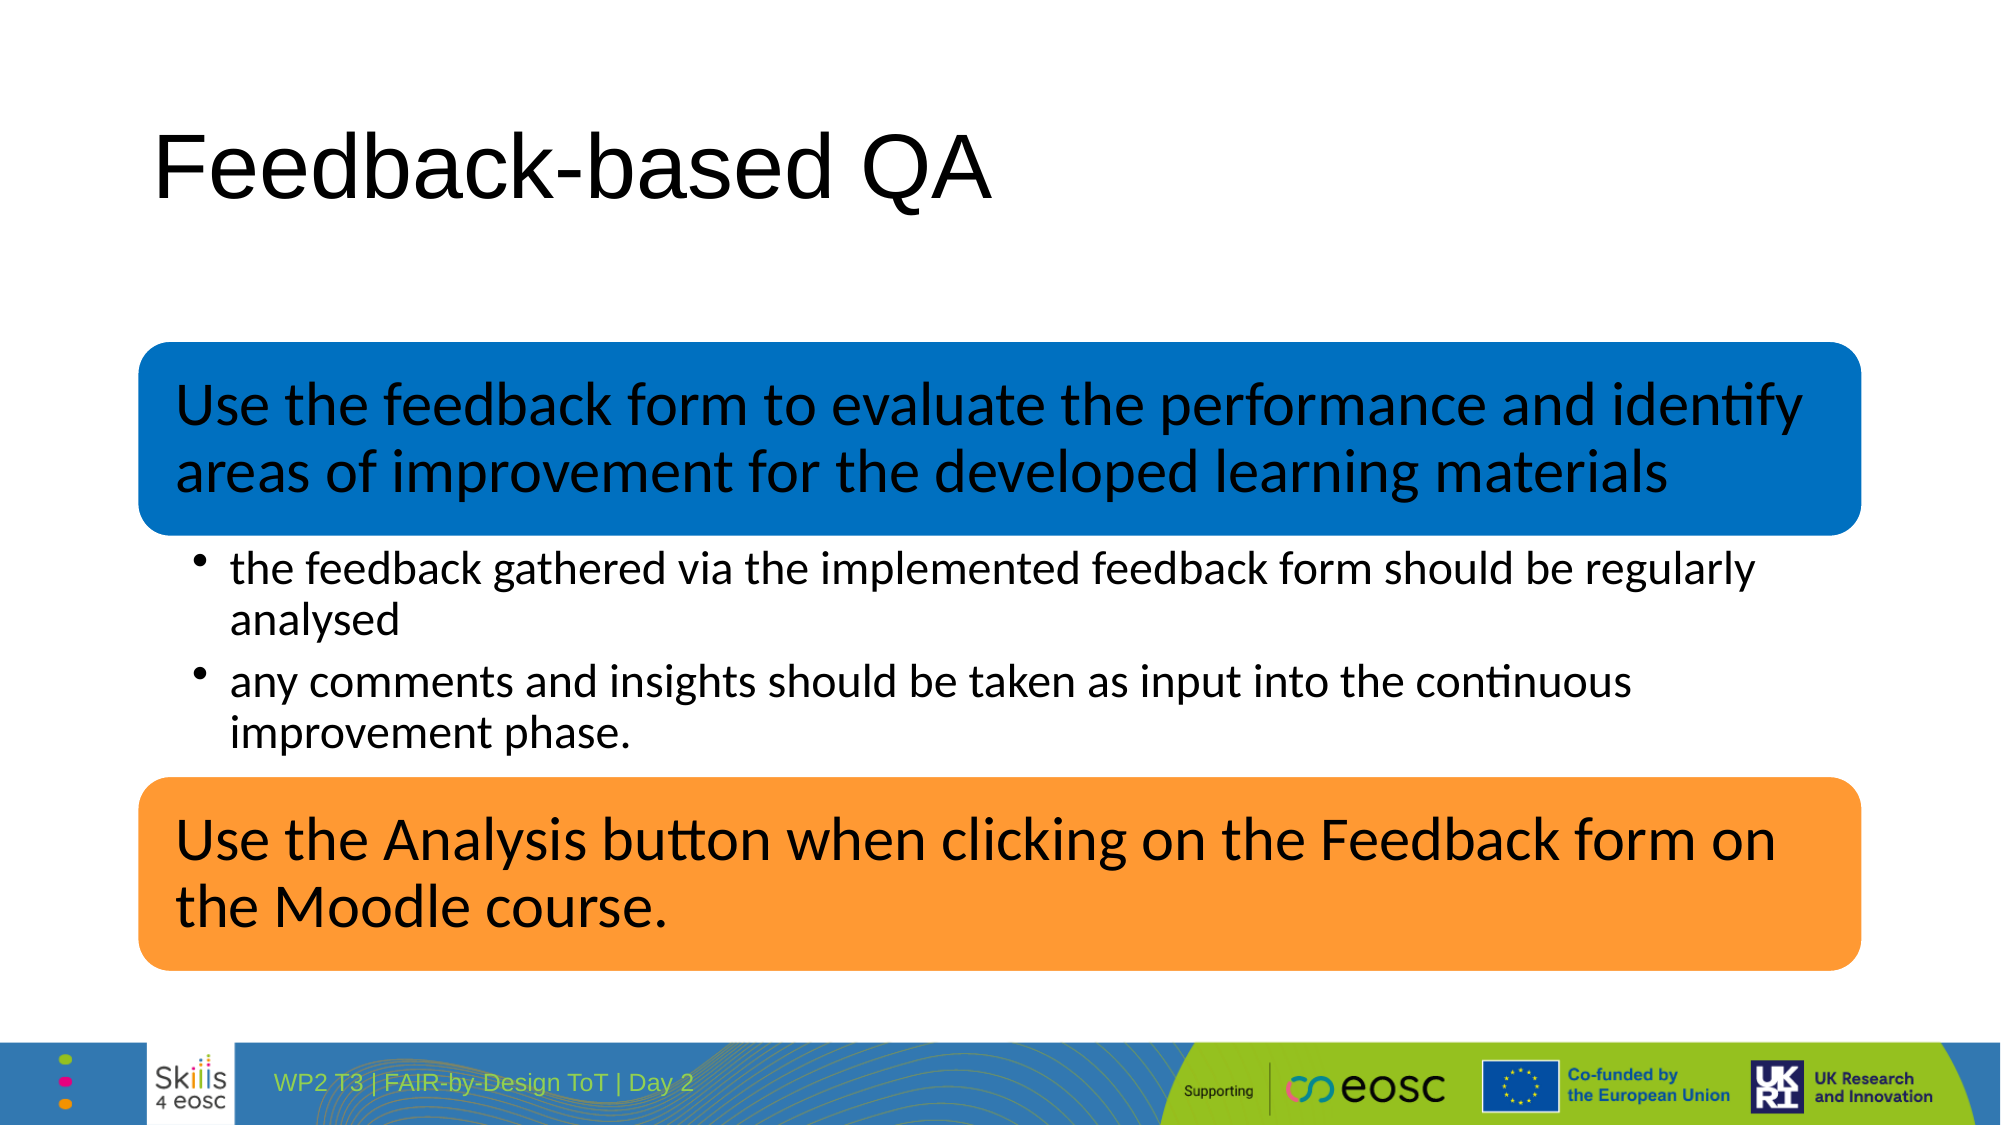

# Feedback-based QA
Use the feedback form to evaluate the performance and identify areas of improvement for the developed learning materials
the feedback gathered via the implemented feedback form should be regularly analysed
any comments and insights should be taken as input into the continuous improvement phase.
Use the Analysis button when clicking on the Feedback form on the Moodle course.
WP2 T3 | FAIR-by-Design ToT | Day 2